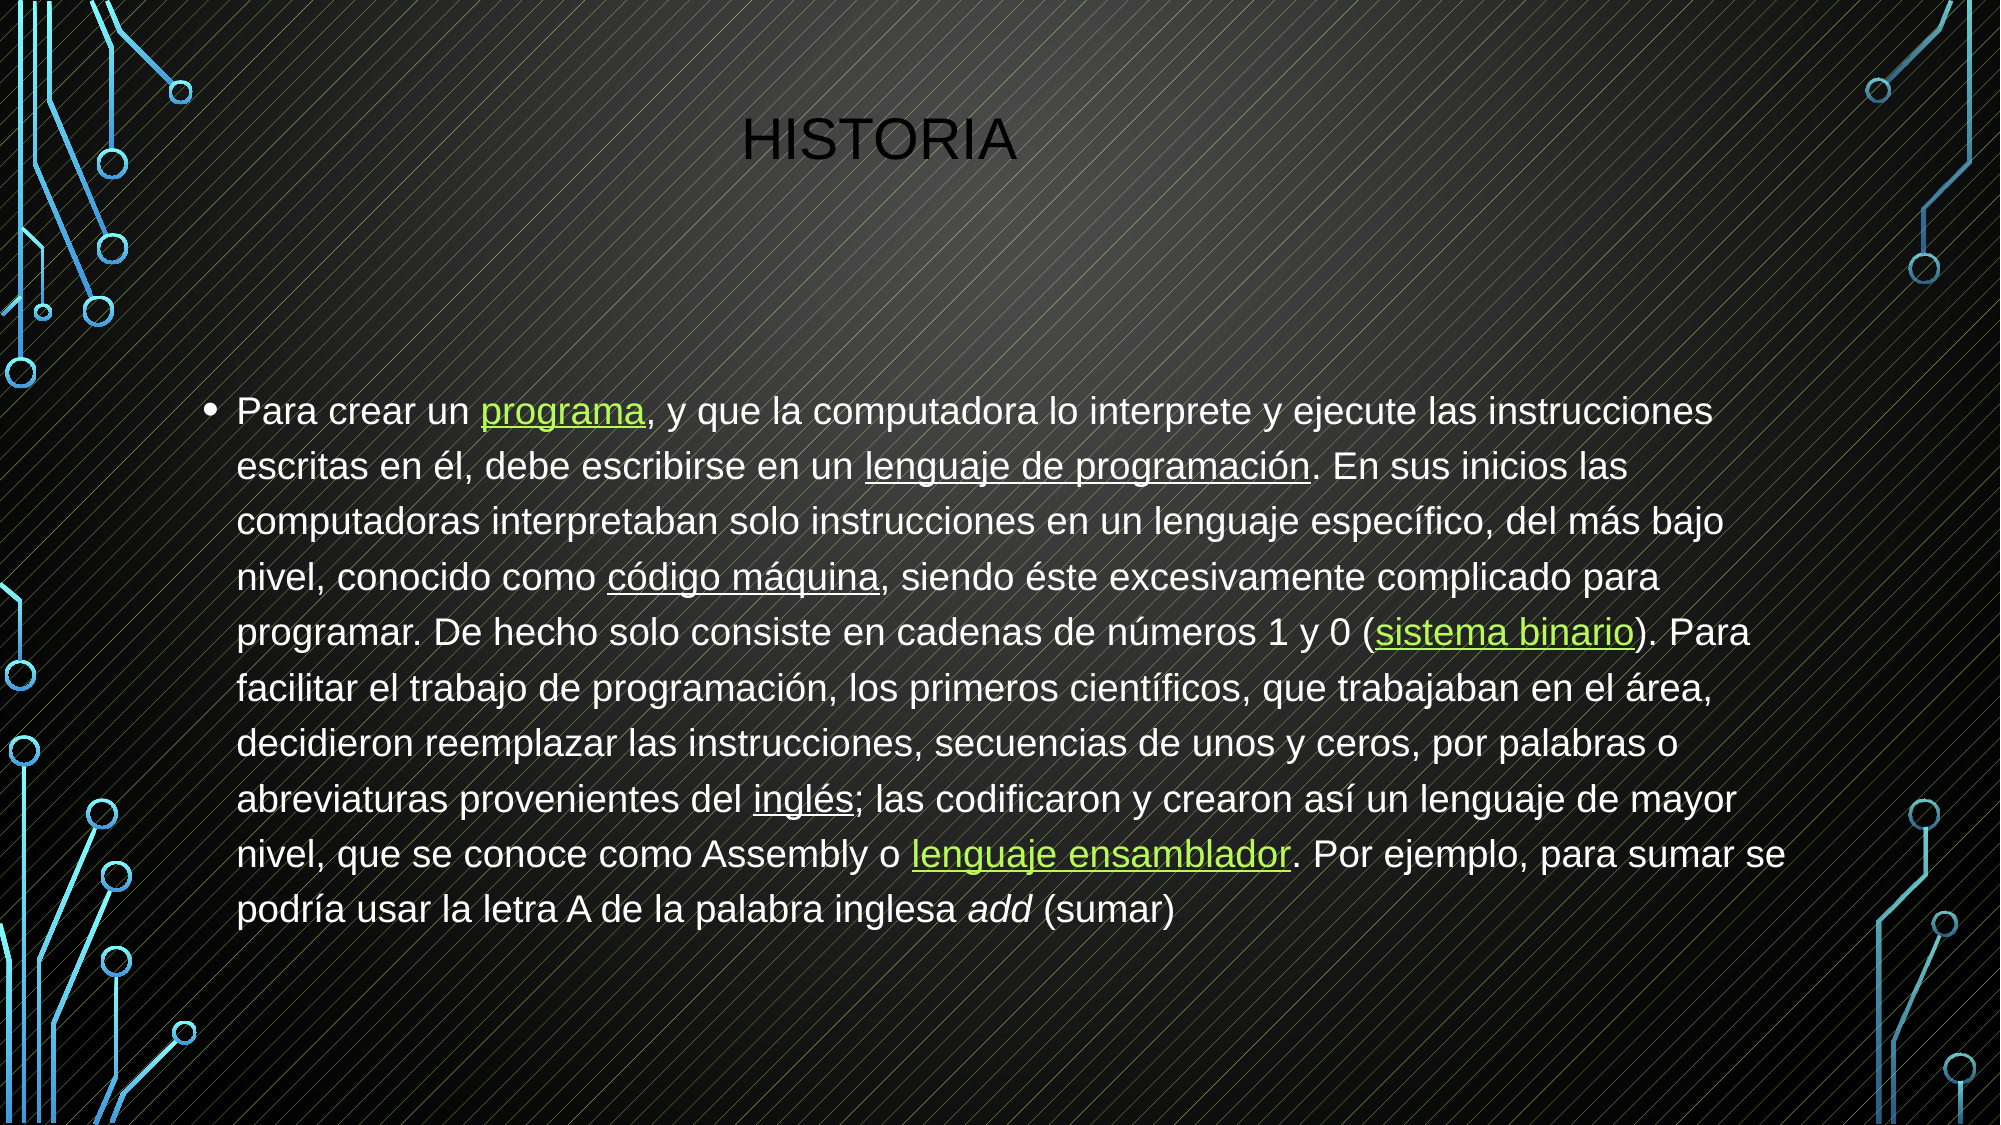

# Historia
Para crear un programa, y que la computadora lo interprete y ejecute las instrucciones escritas en él, debe escribirse en un lenguaje de programación. En sus inicios las computadoras interpretaban solo instrucciones en un lenguaje específico, del más bajo nivel, conocido como código máquina, siendo éste excesivamente complicado para programar. De hecho solo consiste en cadenas de números 1 y 0 (sistema binario). Para facilitar el trabajo de programación, los primeros científicos, que trabajaban en el área, decidieron reemplazar las instrucciones, secuencias de unos y ceros, por palabras o abreviaturas provenientes del inglés; las codificaron y crearon así un lenguaje de mayor nivel, que se conoce como Assembly o lenguaje ensamblador. Por ejemplo, para sumar se podría usar la letra A de la palabra inglesa add (sumar)